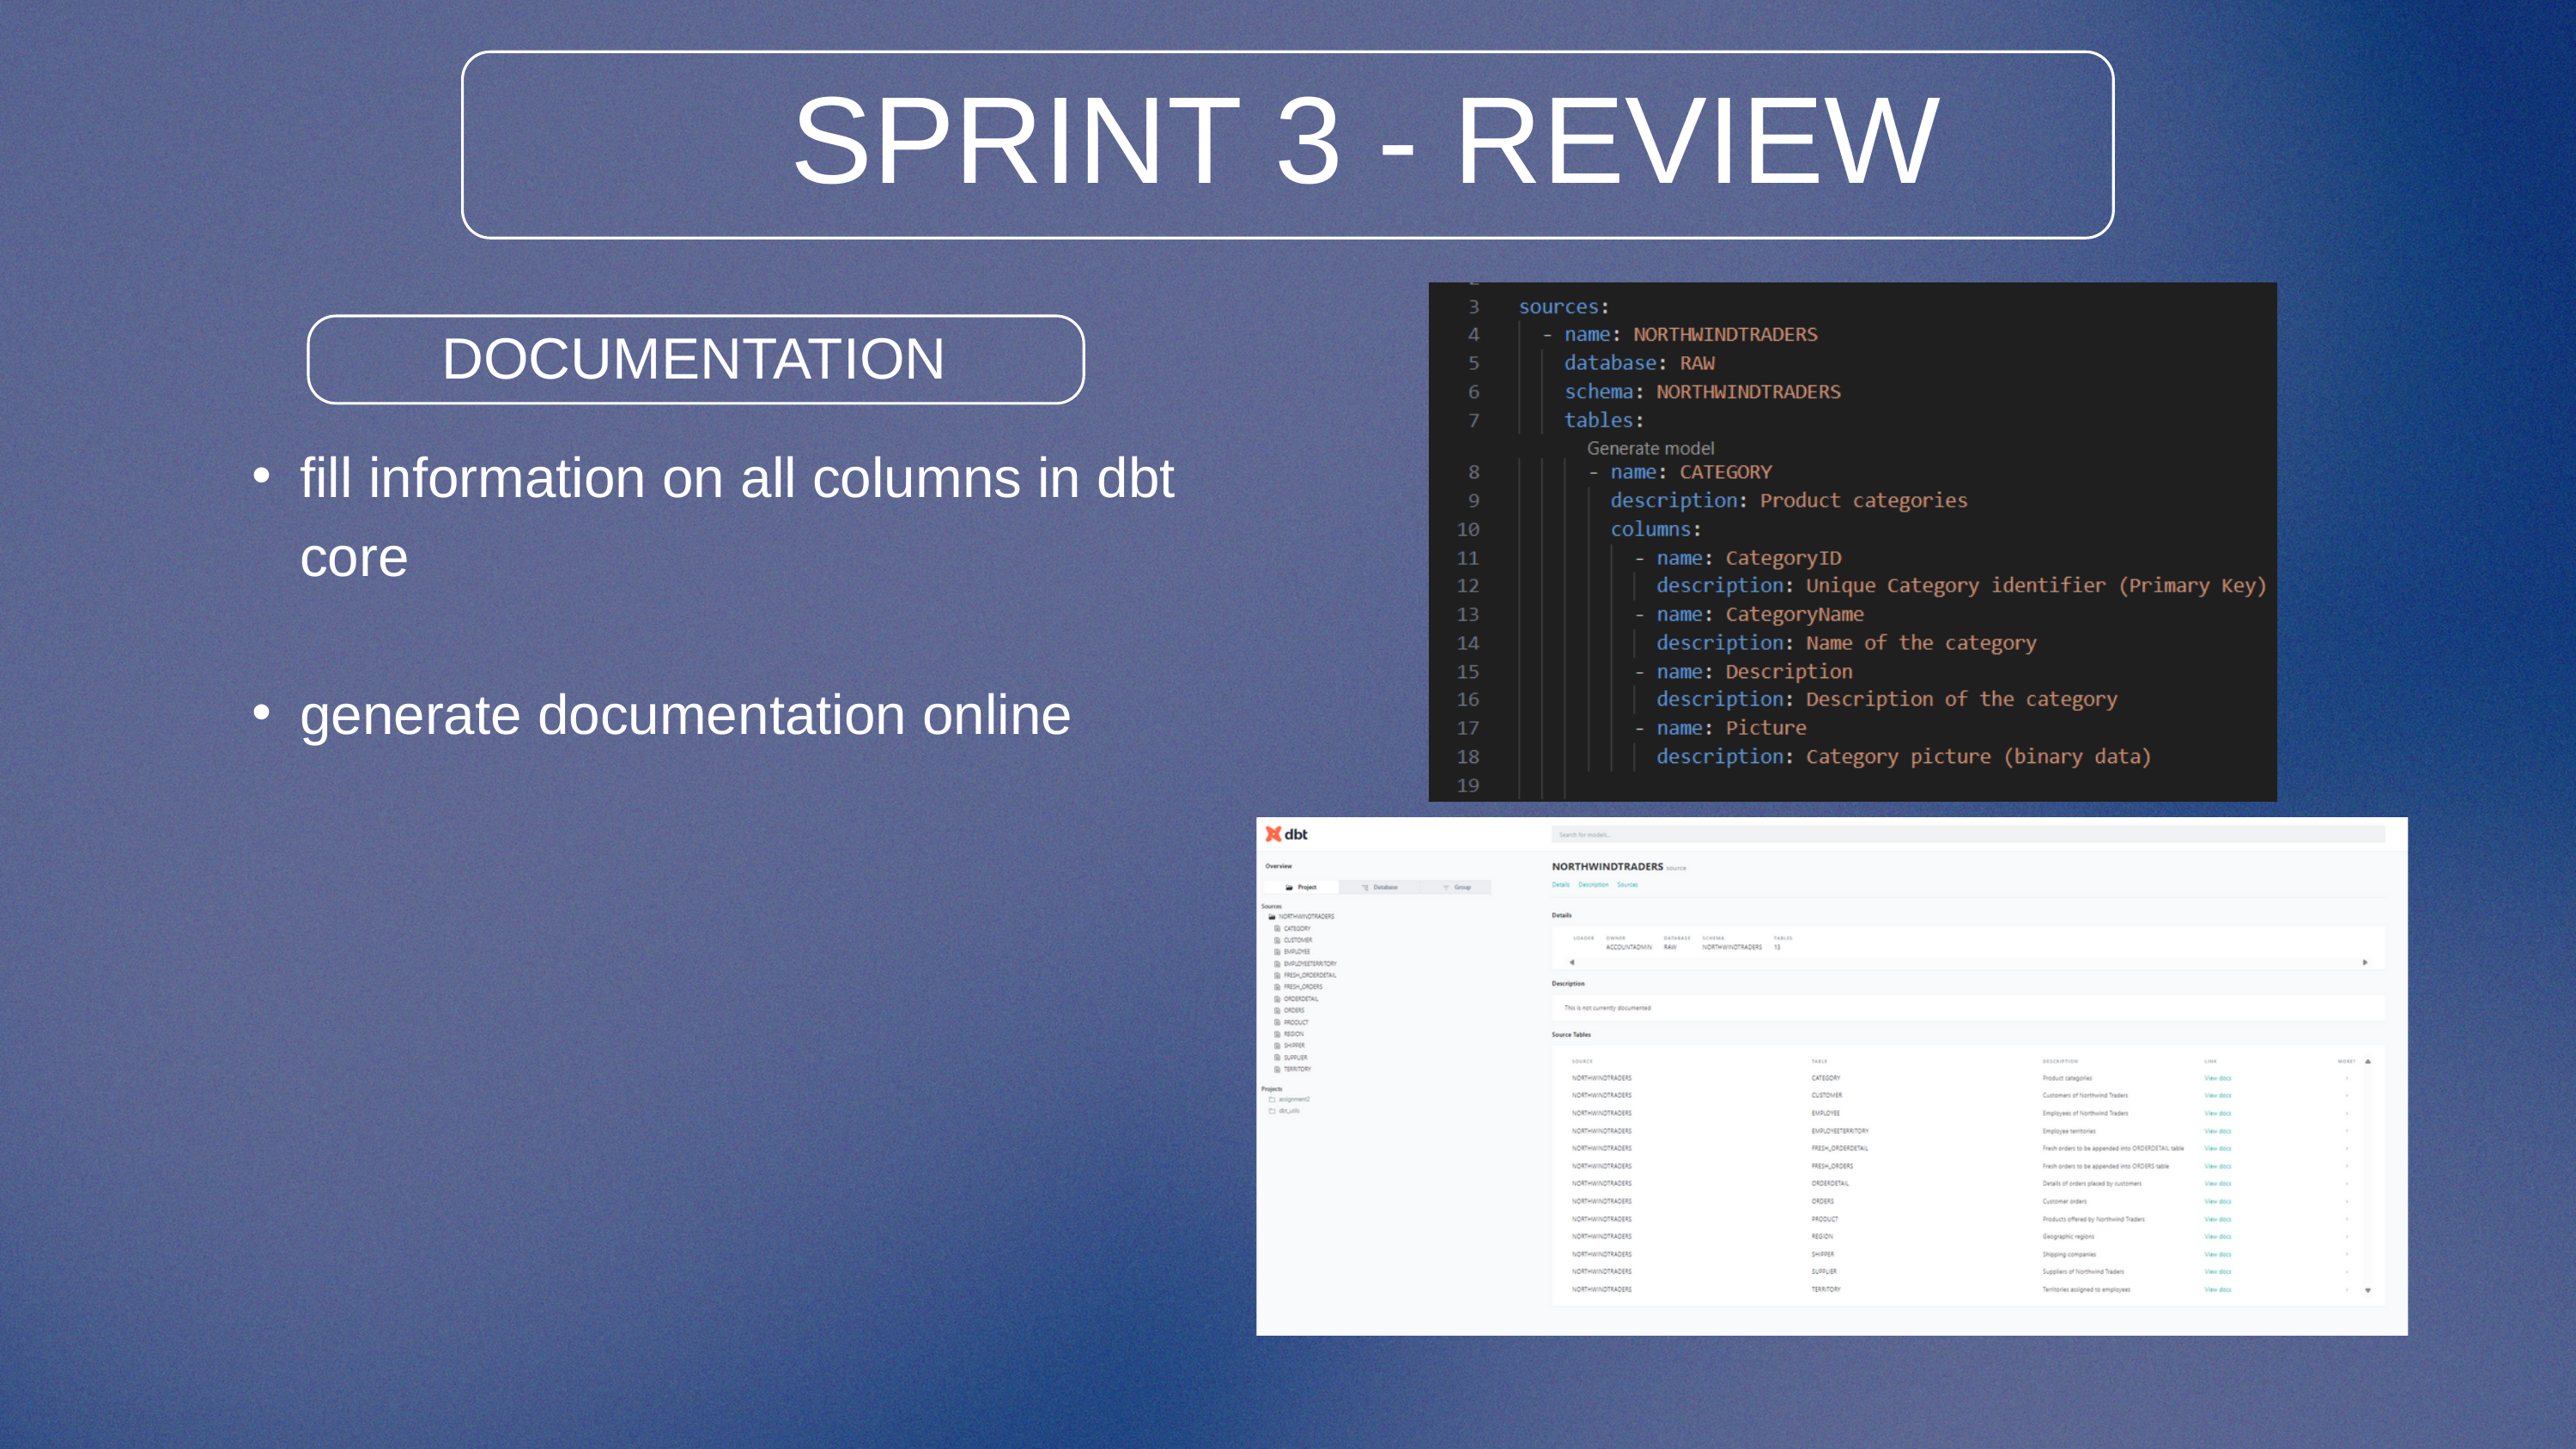

SPRINT 3 - REVIEW

DOCUMENTATION
fill information on all columns in dbt core

generate documentation online